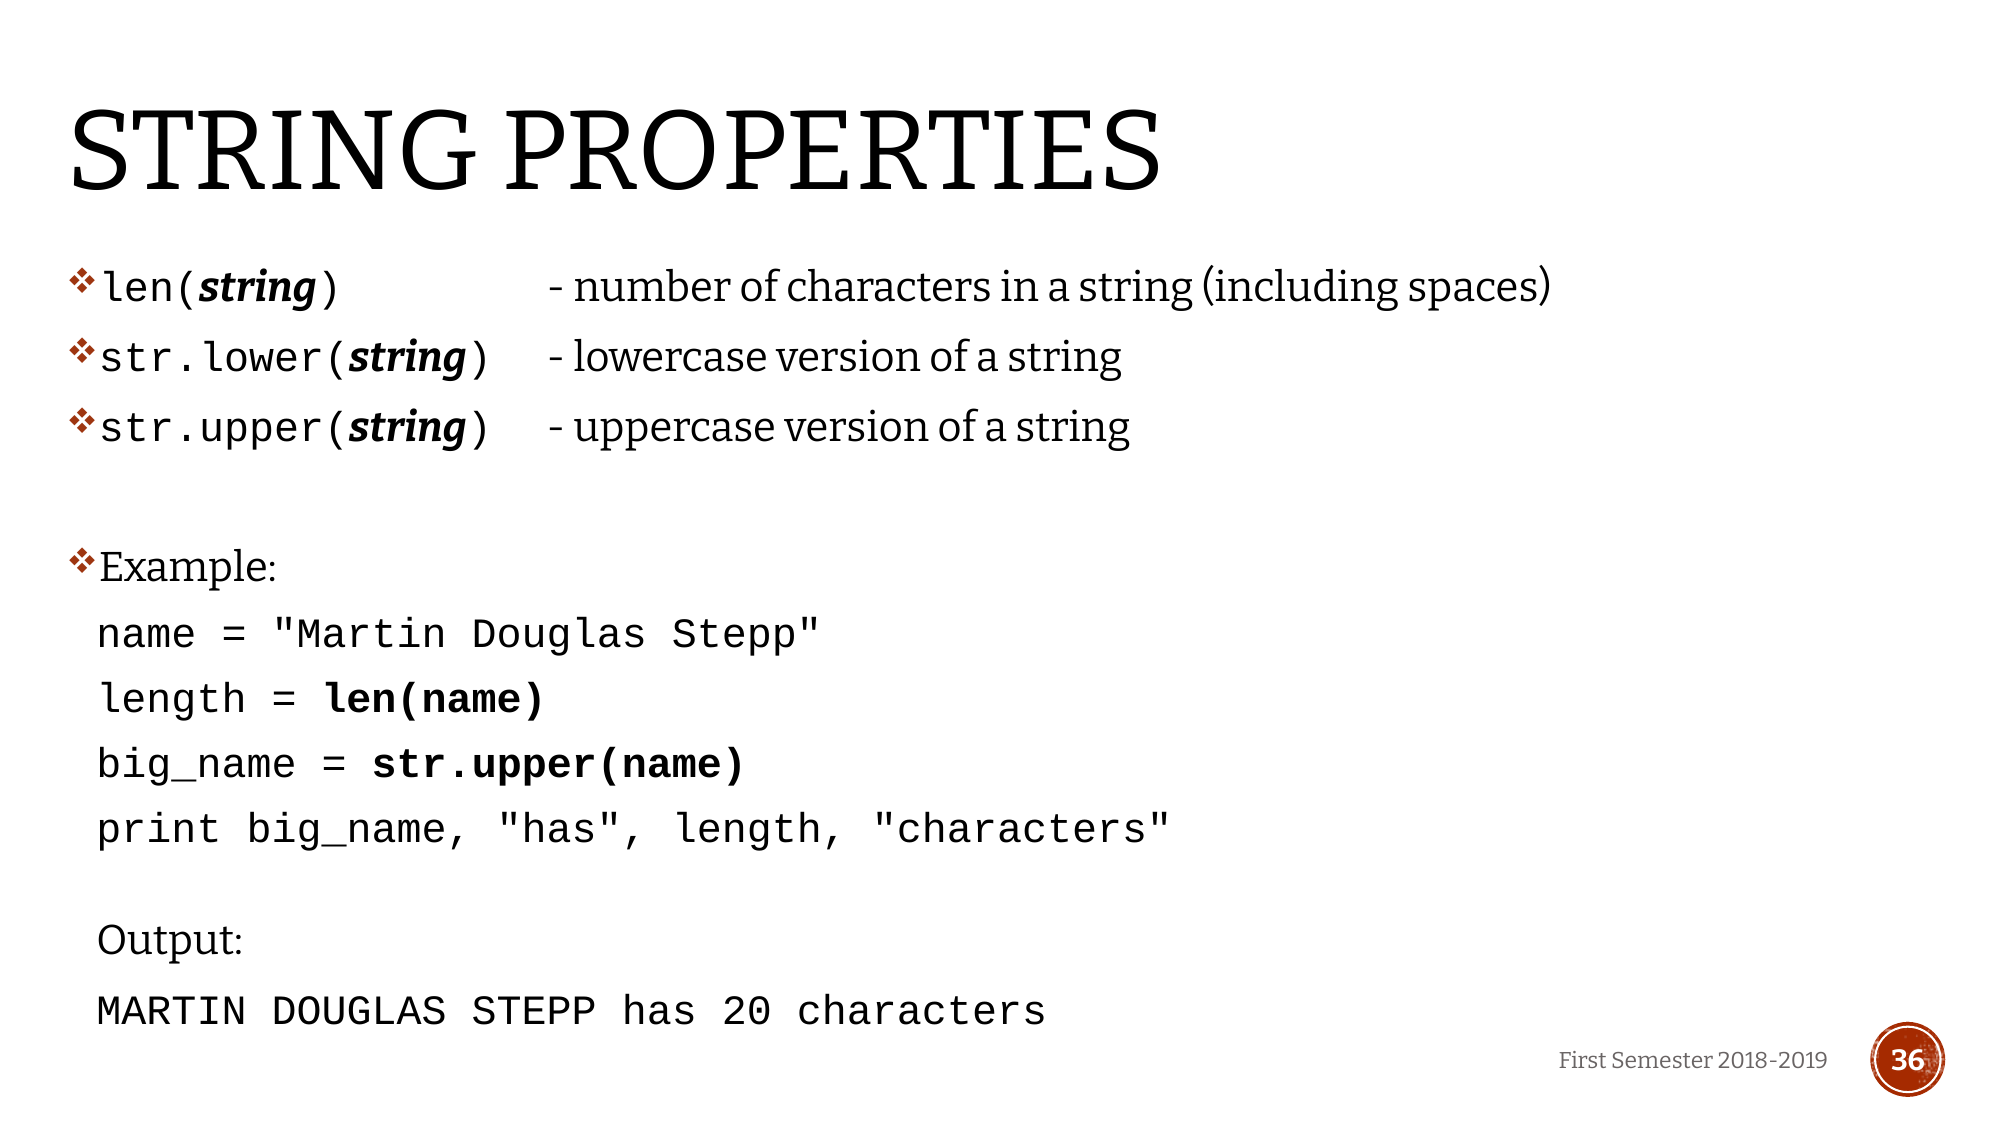

# String properties
len(string)		- number of characters in a string (including spaces)
str.lower(string)	- lowercase version of a string
str.upper(string)	- uppercase version of a string

Example:
	name = "Martin Douglas Stepp"
	length = len(name)
	big_name = str.upper(name)
	print big_name, "has", length, "characters"

	Output:
	MARTIN DOUGLAS STEPP has 20 characters
36
First Semester 2018-2019